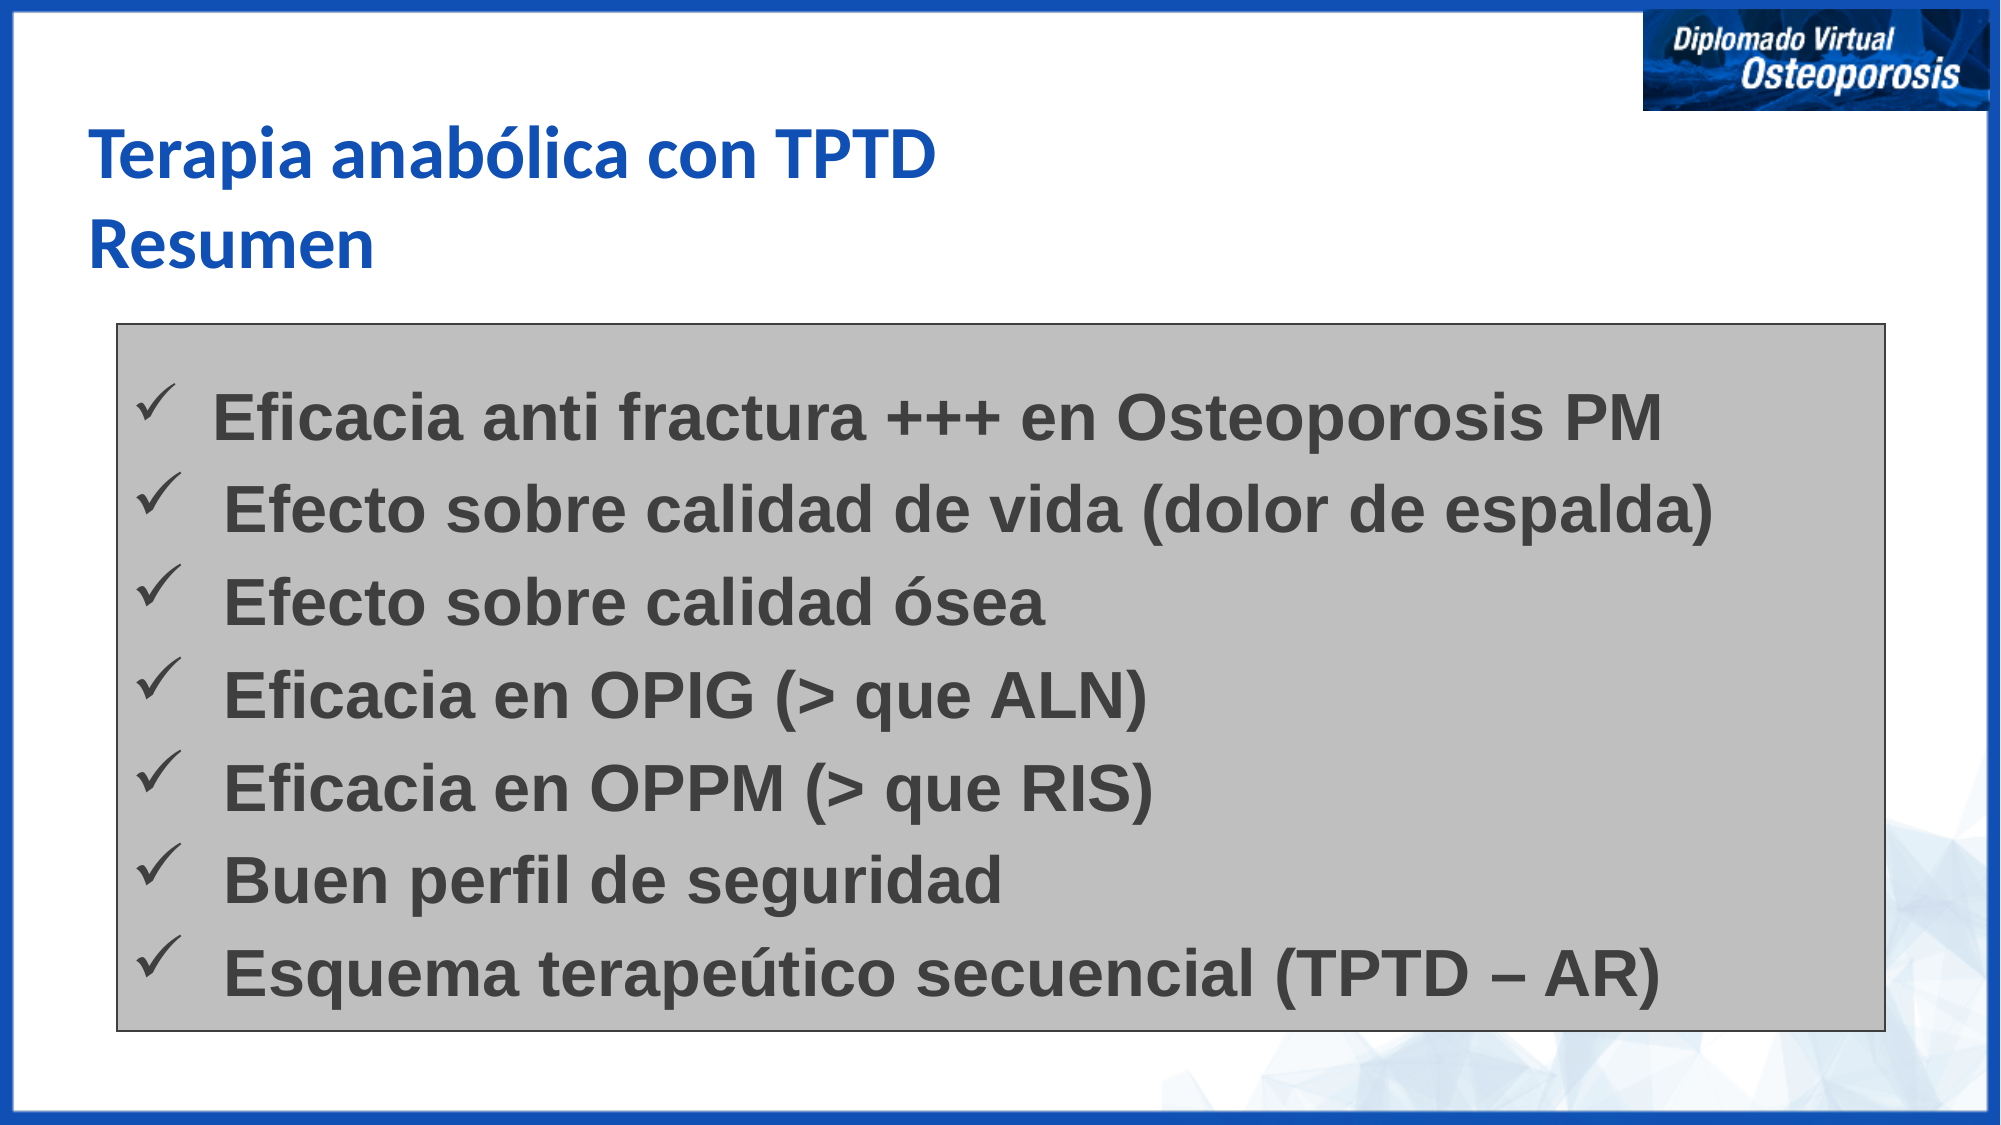

Terapia anabólica con TPTD
Resumen

  Eficacia anti fractura +++ en Osteoporosis PM
  Efecto sobre calidad de vida (dolor de espalda)
  Efecto sobre calidad ósea
  Eficacia en OPIG (> que ALN)
  Eficacia en OPPM (> que RIS)
  Buen perfil de seguridad
  Esquema terapeútico secuencial (TPTD – AR)